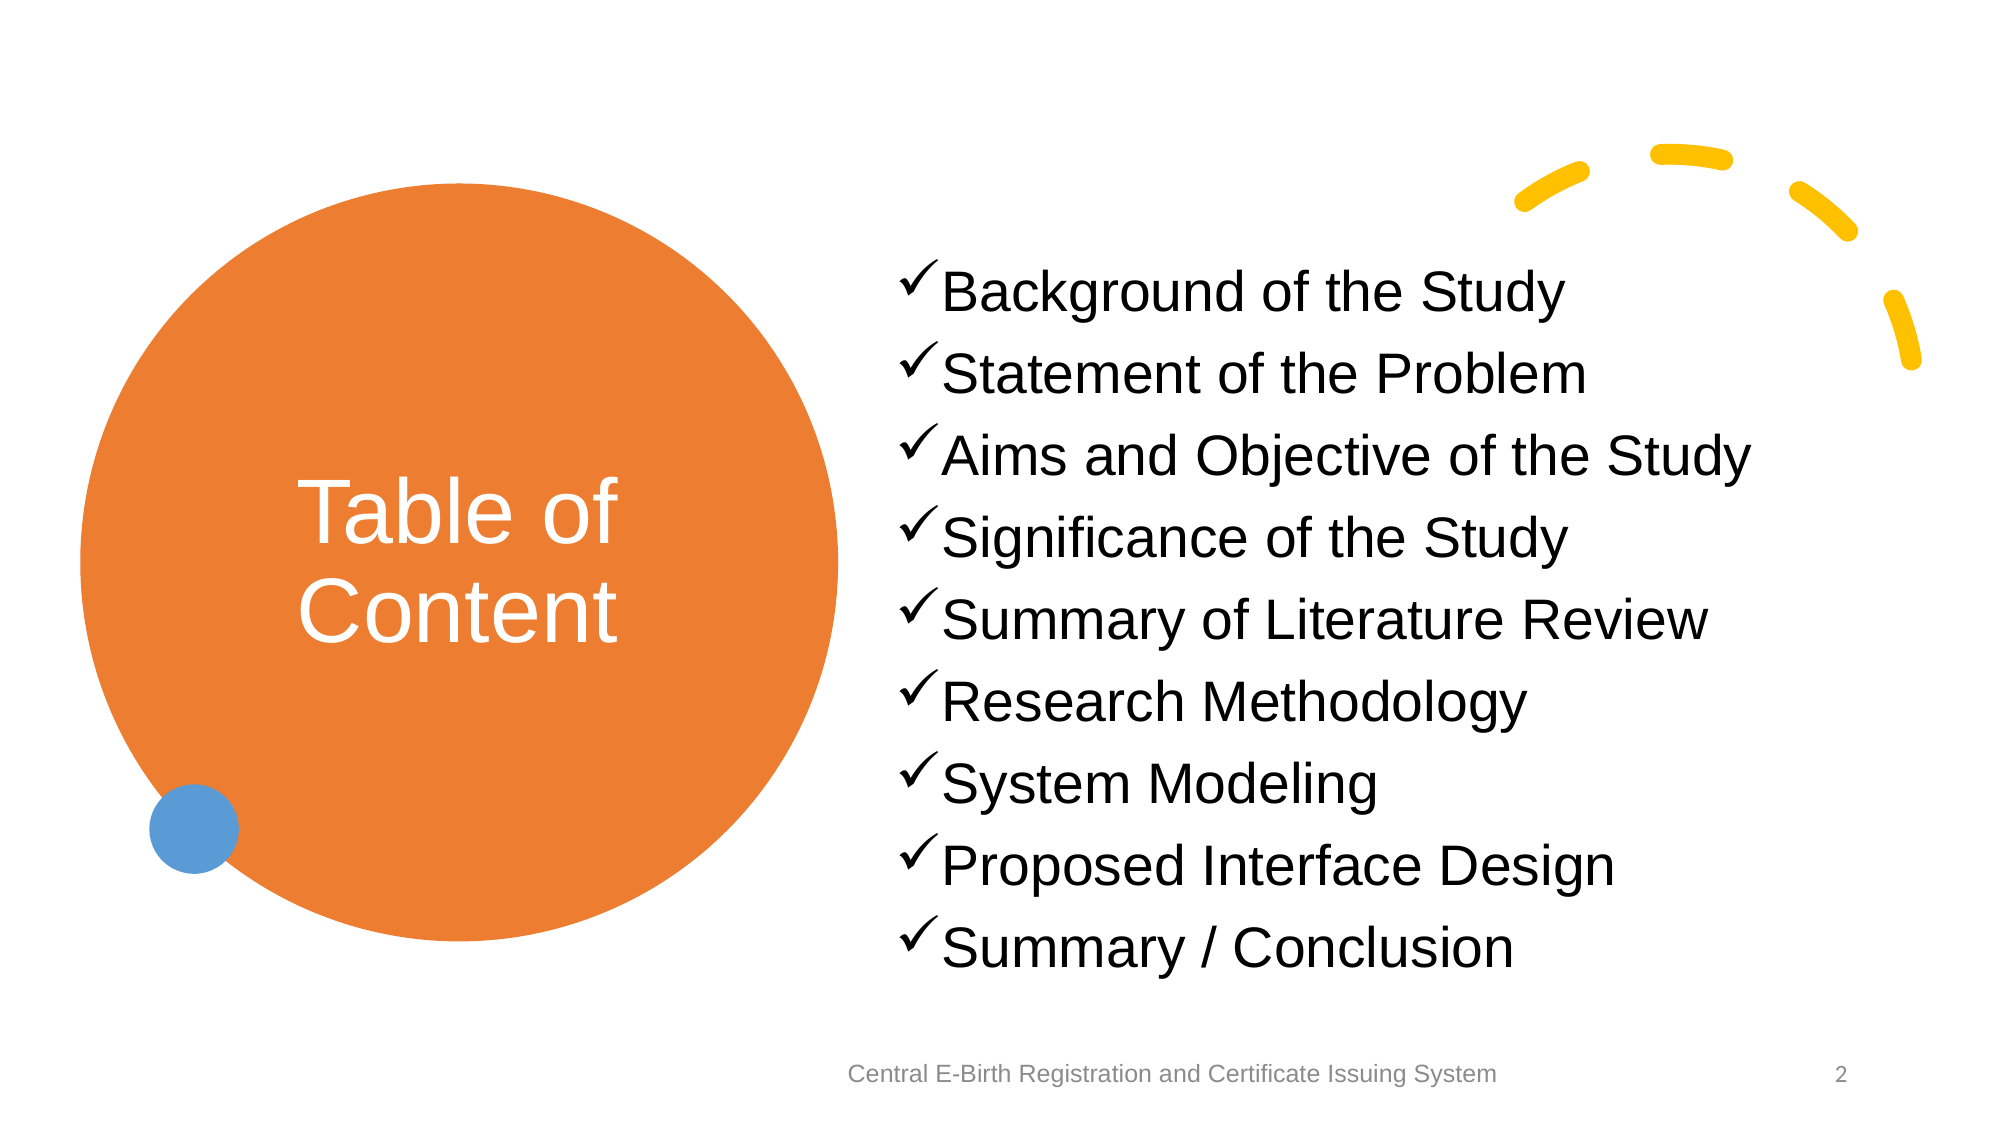

# Table of Content
Background of the Study
Statement of the Problem
Aims and Objective of the Study
Significance of the Study
Summary of Literature Review
Research Methodology
System Modeling
Proposed Interface Design
Summary / Conclusion
Central E-Birth Registration and Certificate Issuing System
2